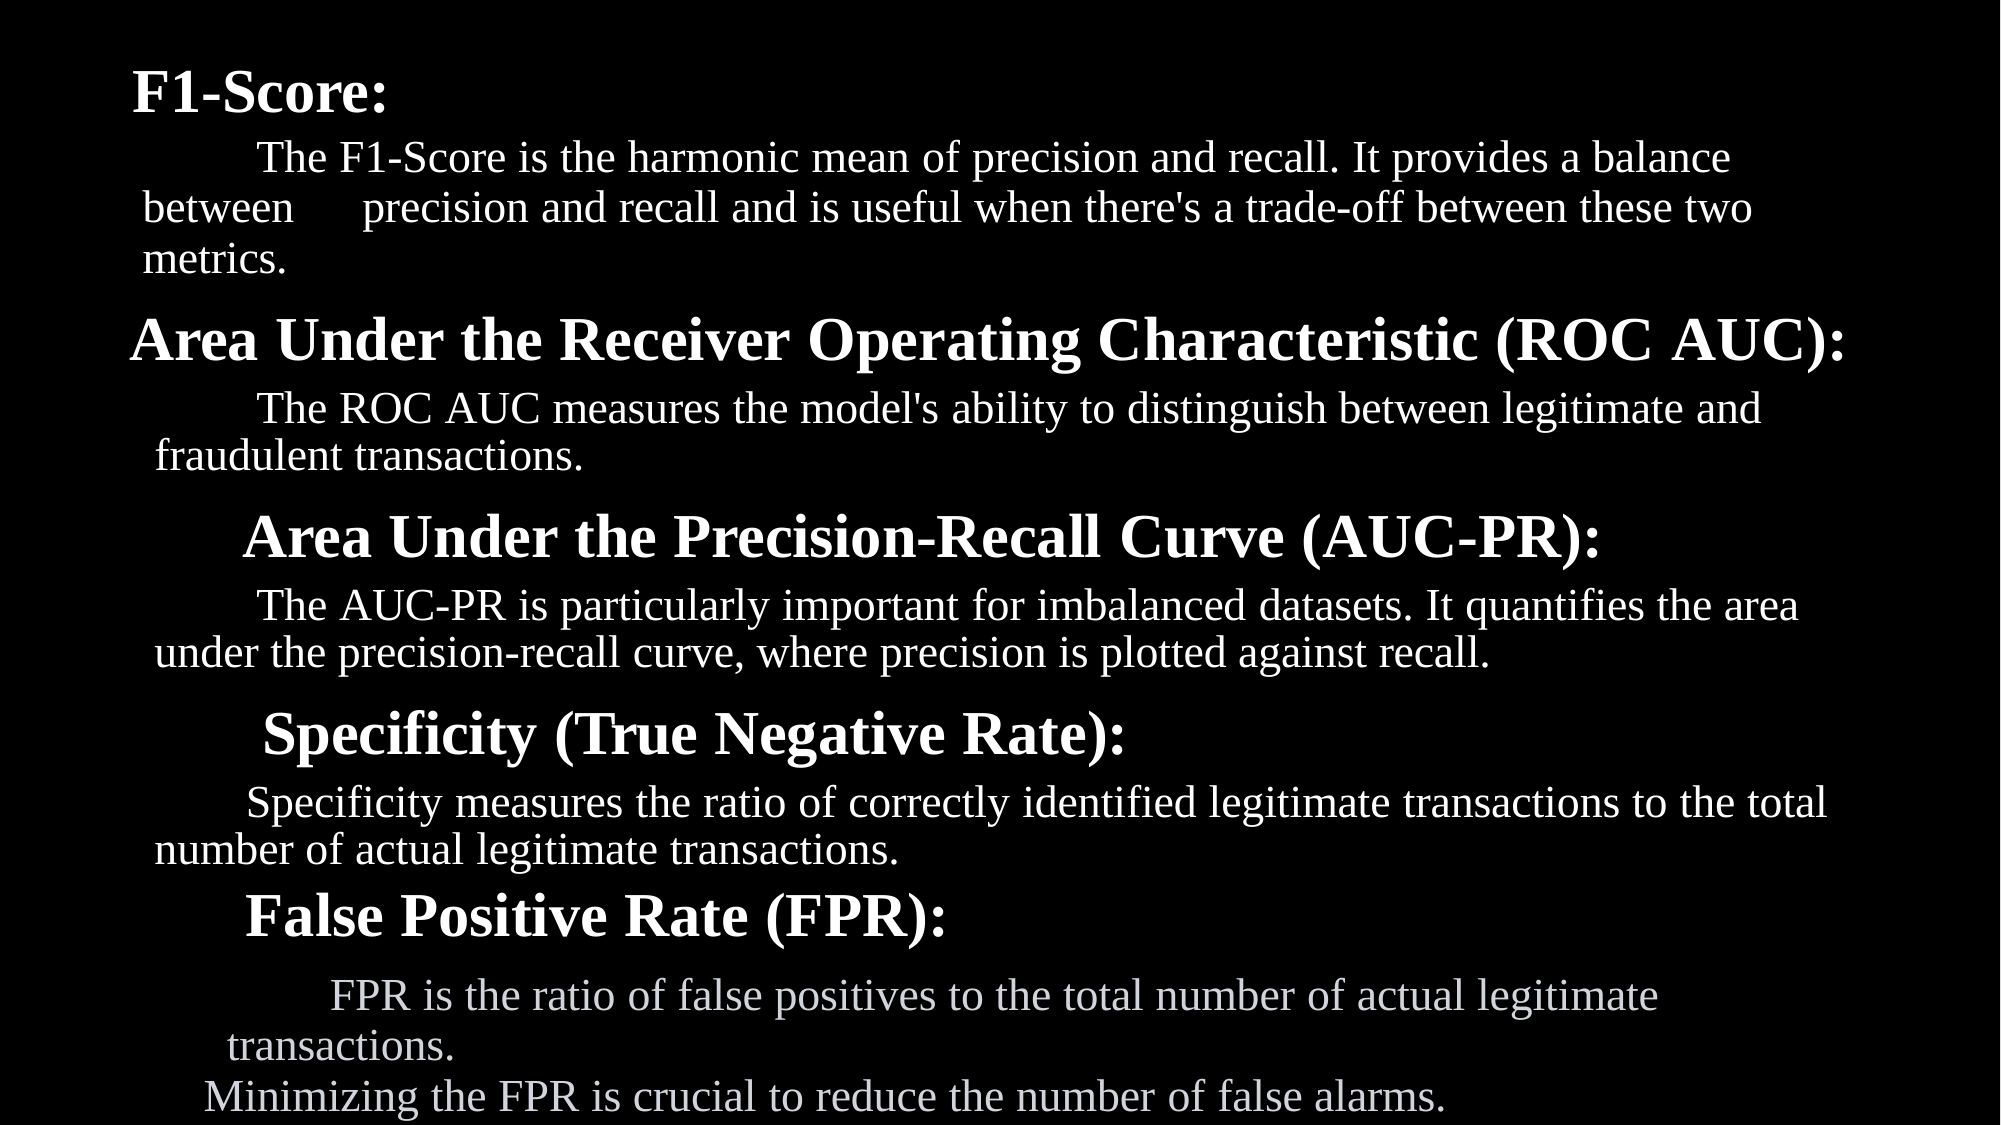

# F1-Score:
The F1-Score is the harmonic mean of precision and recall. It provides a balance
between	precision and recall and is useful when there's a trade-off between these two metrics.
Area Under the Receiver Operating Characteristic (ROC AUC):
The ROC AUC measures the model's ability to distinguish between legitimate and  fraudulent transactions.
Area Under the Precision-Recall Curve (AUC-PR):
The AUC-PR is particularly important for imbalanced datasets. It quantifies the area  under the precision-recall curve, where precision is plotted against recall.
Specificity (True Negative Rate):
Specificity measures the ratio of correctly identified legitimate transactions to the total  number of actual legitimate transactions.
False Positive Rate (FPR):
FPR is the ratio of false positives to the total number of actual legitimate transactions.
Minimizing the FPR is crucial to reduce the number of false alarms.